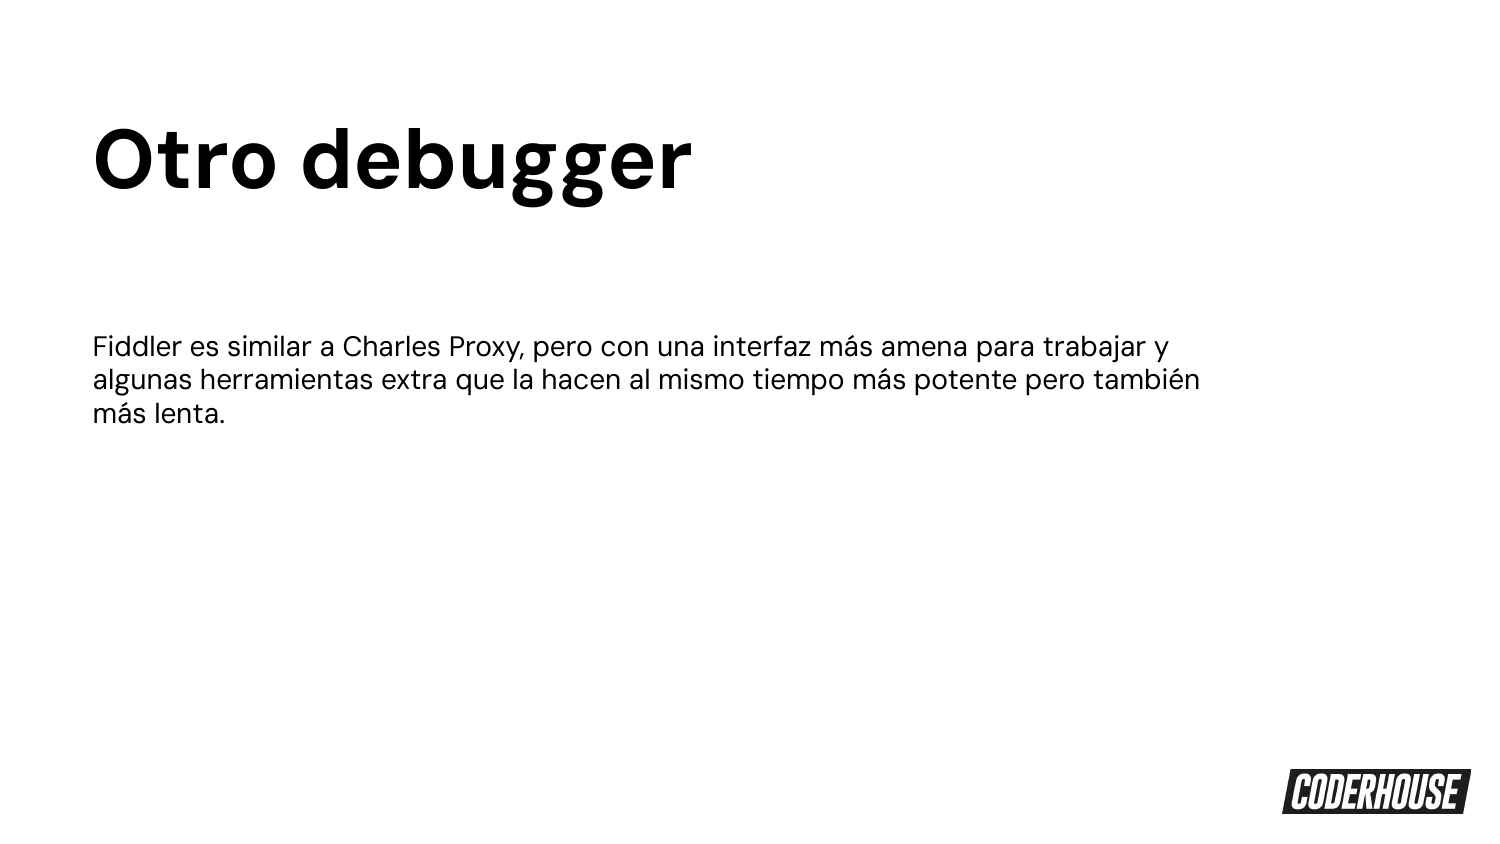

Otro debugger
Fiddler es similar a Charles Proxy, pero con una interfaz más amena para trabajar y algunas herramientas extra que la hacen al mismo tiempo más potente pero también más lenta.